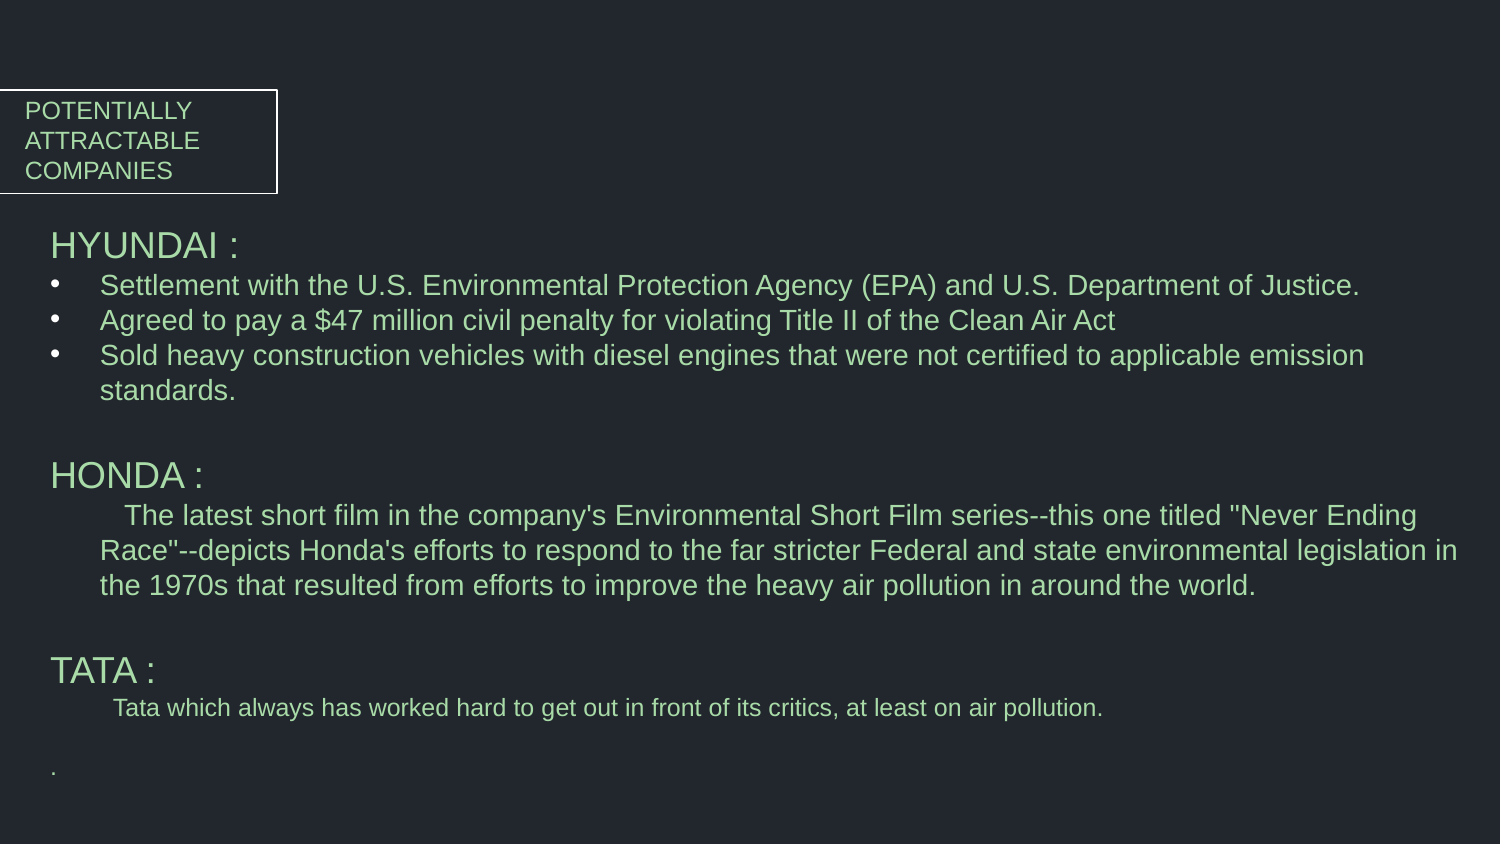

# POTENTIALLY ATTRACTABLE COMPANIES
HYUNDAI :
Settlement with the U.S. Environmental Protection Agency (EPA) and U.S. Department of Justice.
Agreed to pay a $47 million civil penalty for violating Title II of the Clean Air Act
Sold heavy construction vehicles with diesel engines that were not certified to applicable emission standards.

HONDA :
         The latest short film in the company's Environmental Short Film series--this one titled "Never Ending Race"--depicts Honda's efforts to respond to the far stricter Federal and state environmental legislation in the 1970s that resulted from efforts to improve the heavy air pollution in around the world.

TATA :
         Tata which always has worked hard to get out in front of its critics, at least on air pollution.

.